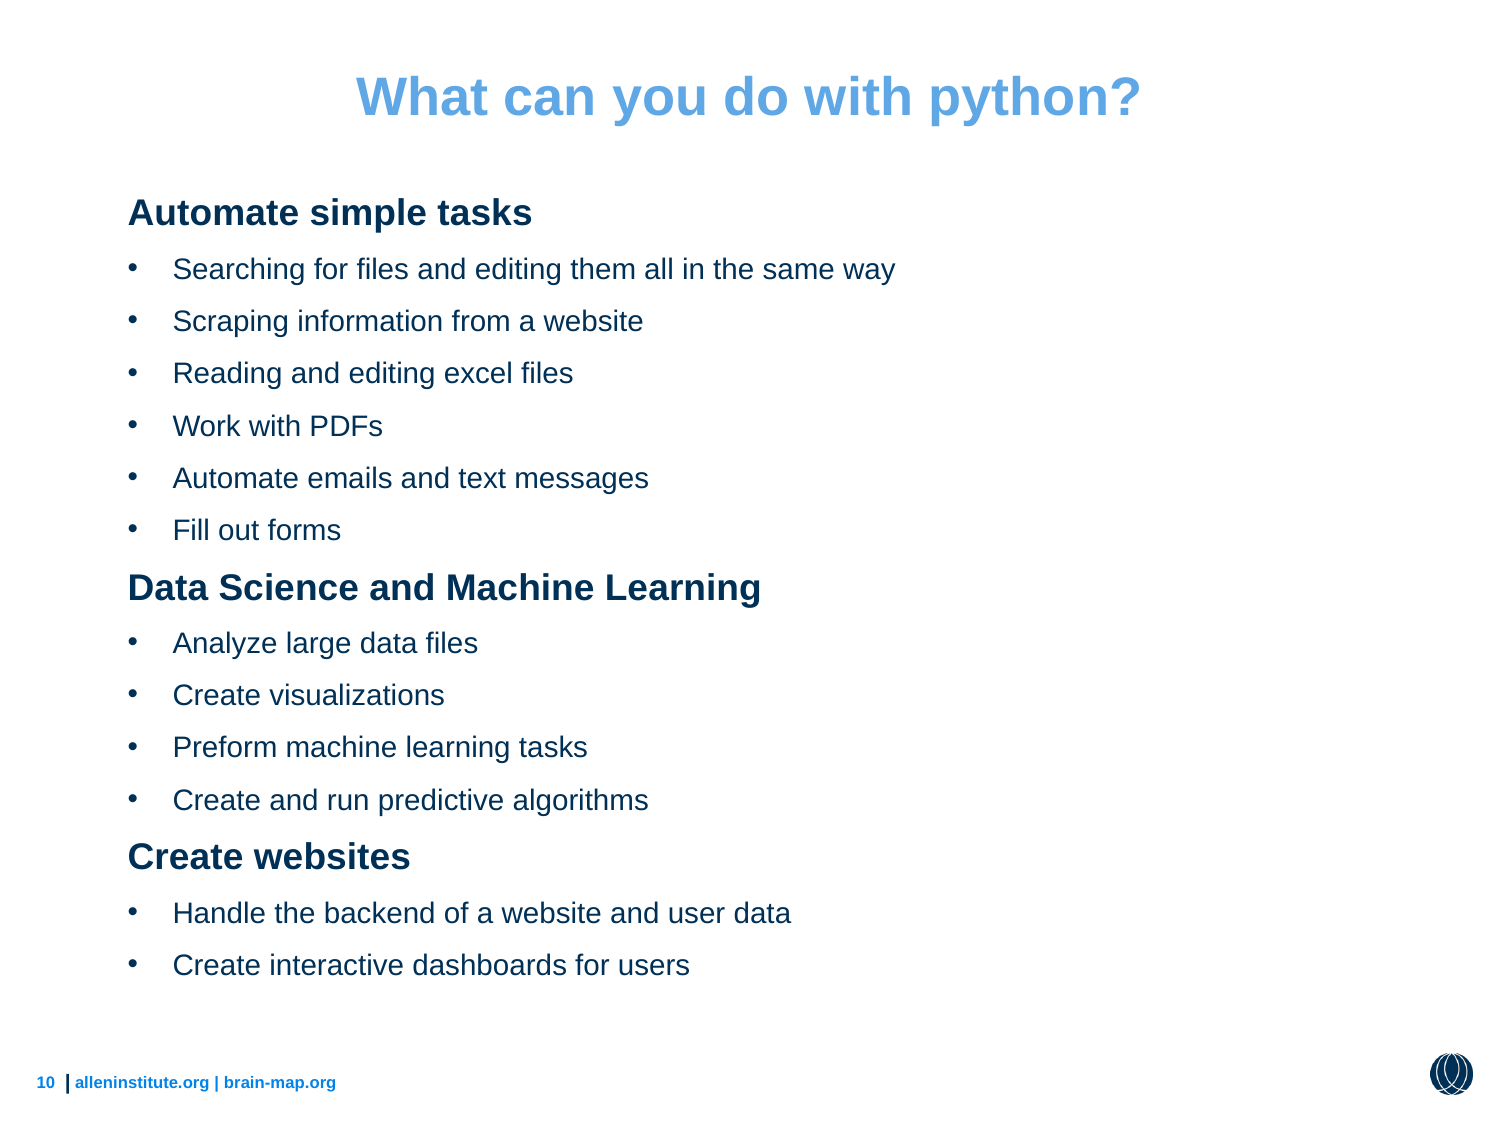

# What can you do with python?
Automate simple tasks
Searching for files and editing them all in the same way
Scraping information from a website
Reading and editing excel files
Work with PDFs
Automate emails and text messages
Fill out forms
Data Science and Machine Learning
Analyze large data files
Create visualizations
Preform machine learning tasks
Create and run predictive algorithms
Create websites
Handle the backend of a website and user data
Create interactive dashboards for users

10
alleninstitute.org | brain-map.org